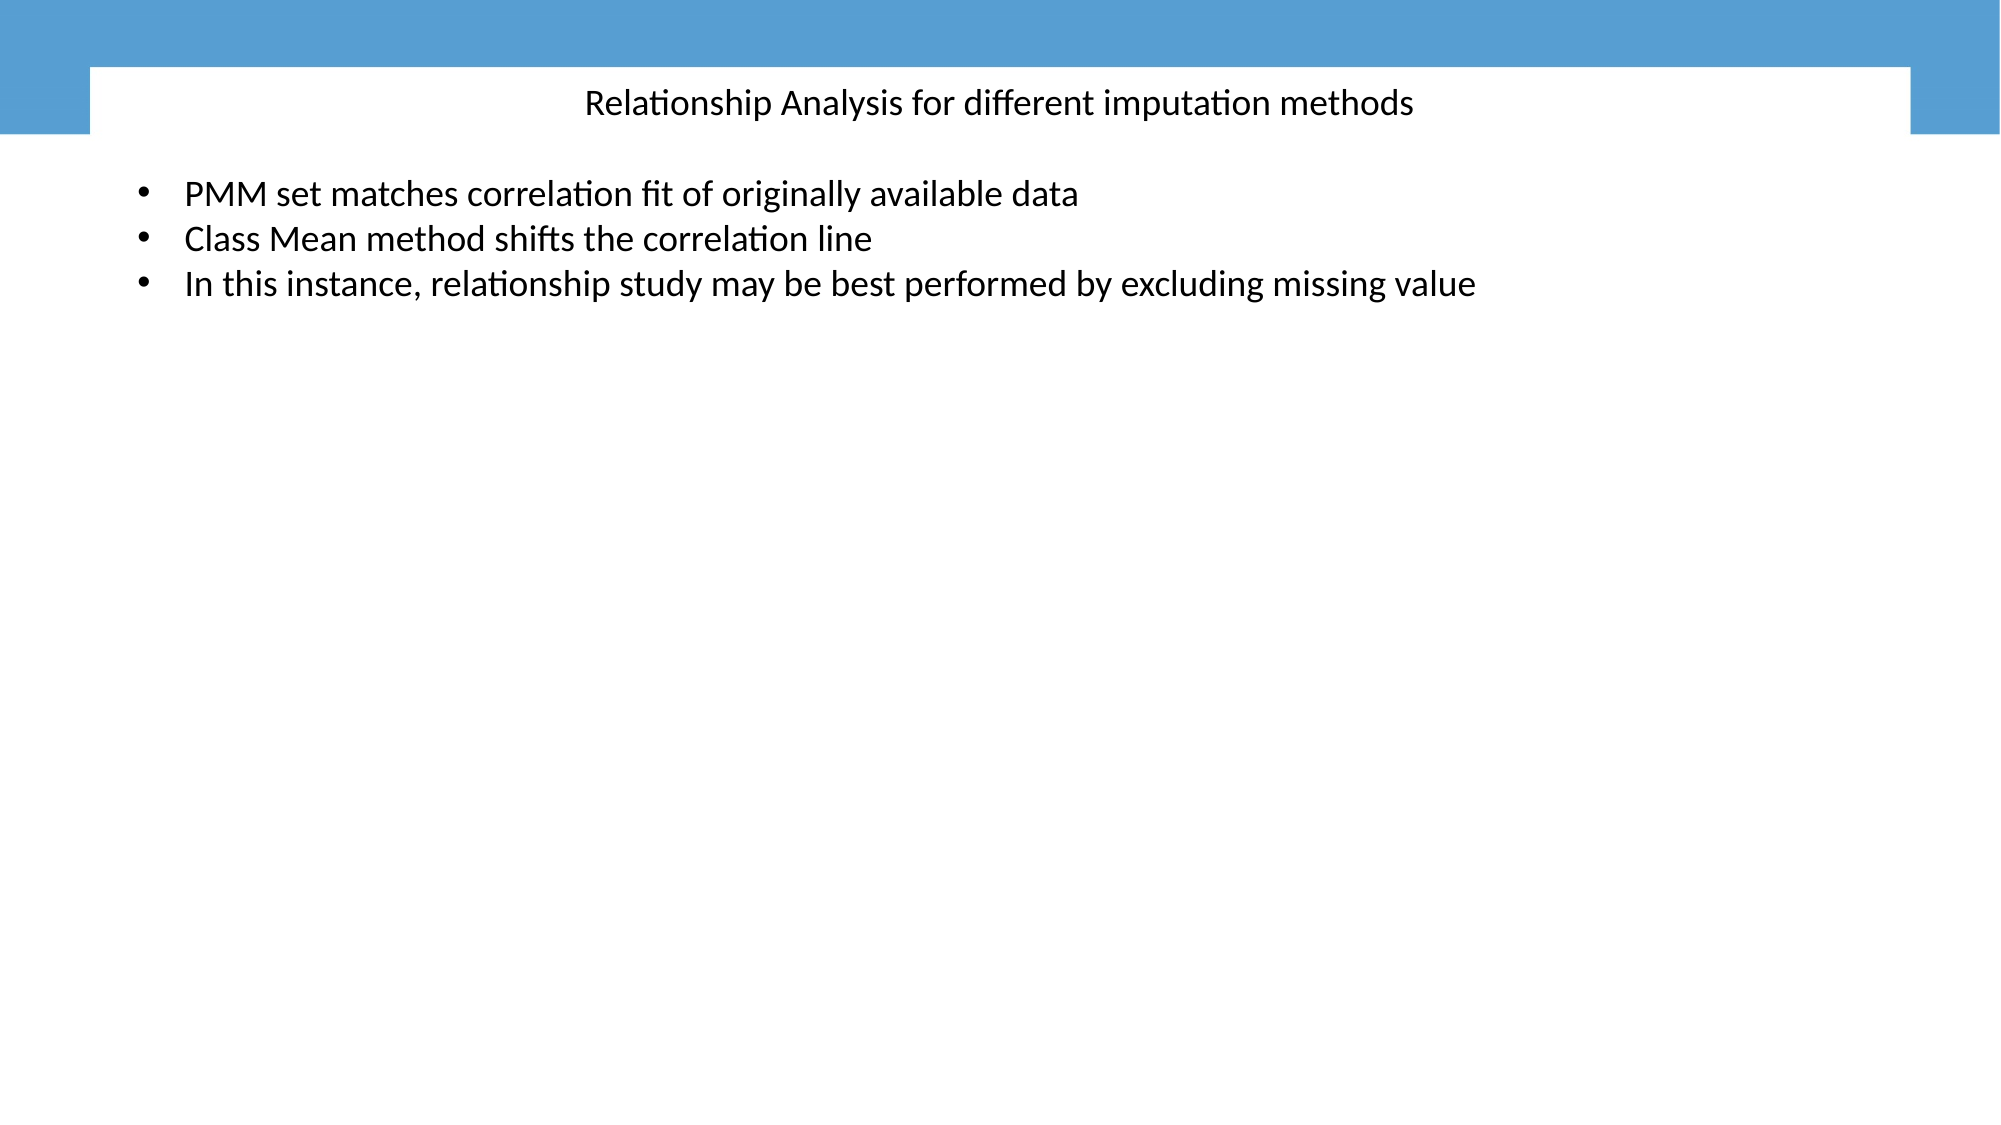

Relationship Analysis for different imputation methods
PMM set matches correlation fit of originally available data
Class Mean method shifts the correlation line
In this instance, relationship study may be best performed by excluding missing value